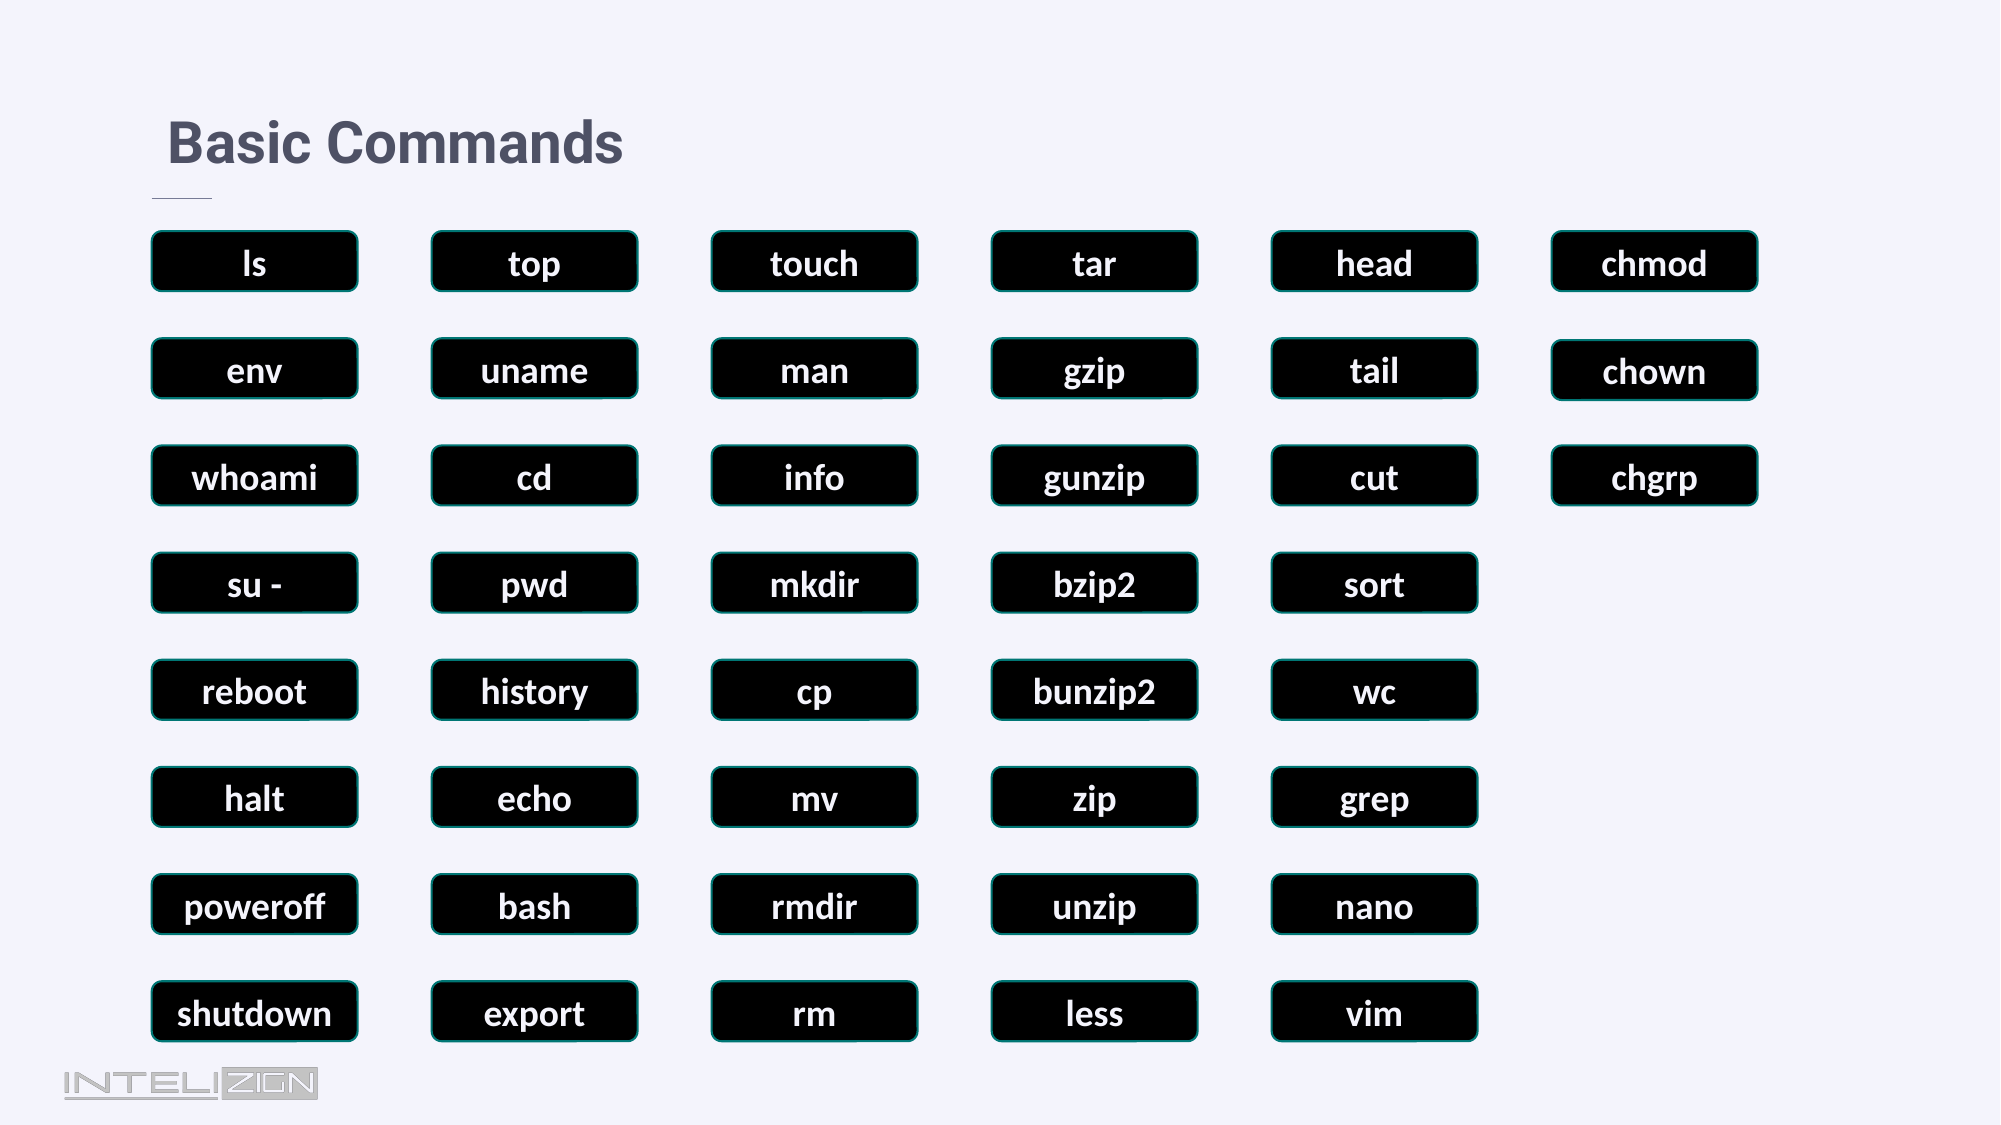

Basic Commands
chmod
top
touch
tar
head
ls
uname
man
gzip
tail
env
chown
chgrp
cd
info
gunzip
cut
whoami
pwd
mkdir
sort
bzip2
su -
cp
wc
bunzip2
history
reboot
grep
zip
echo
mv
halt
rmdir
bash
unzip
nano
poweroff
vim
export
rm
less
shutdown